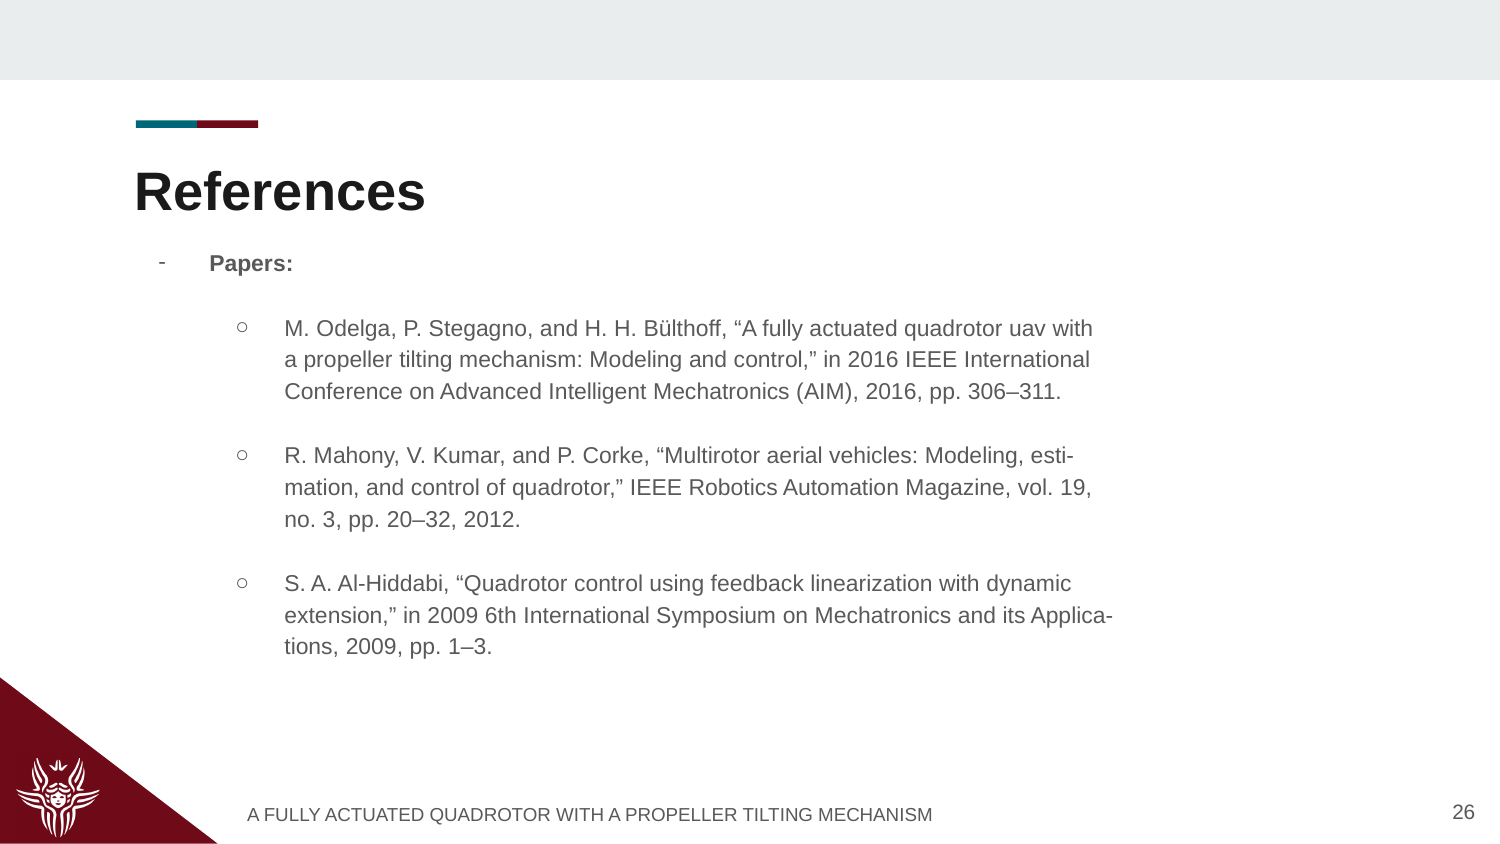

# References
Papers:
M. Odelga, P. Stegagno, and H. H. Bülthoff, “A fully actuated quadrotor uav with
a propeller tilting mechanism: Modeling and control,” in 2016 IEEE International
Conference on Advanced Intelligent Mechatronics (AIM), 2016, pp. 306–311.
R. Mahony, V. Kumar, and P. Corke, “Multirotor aerial vehicles: Modeling, esti-
mation, and control of quadrotor,” IEEE Robotics Automation Magazine, vol. 19,
no. 3, pp. 20–32, 2012.
S. A. Al-Hiddabi, “Quadrotor control using feedback linearization with dynamic
extension,” in 2009 6th International Symposium on Mechatronics and its Applica-
tions, 2009, pp. 1–3.
26
A FULLY ACTUATED QUADROTOR WITH A PROPELLER TILTING MECHANISM